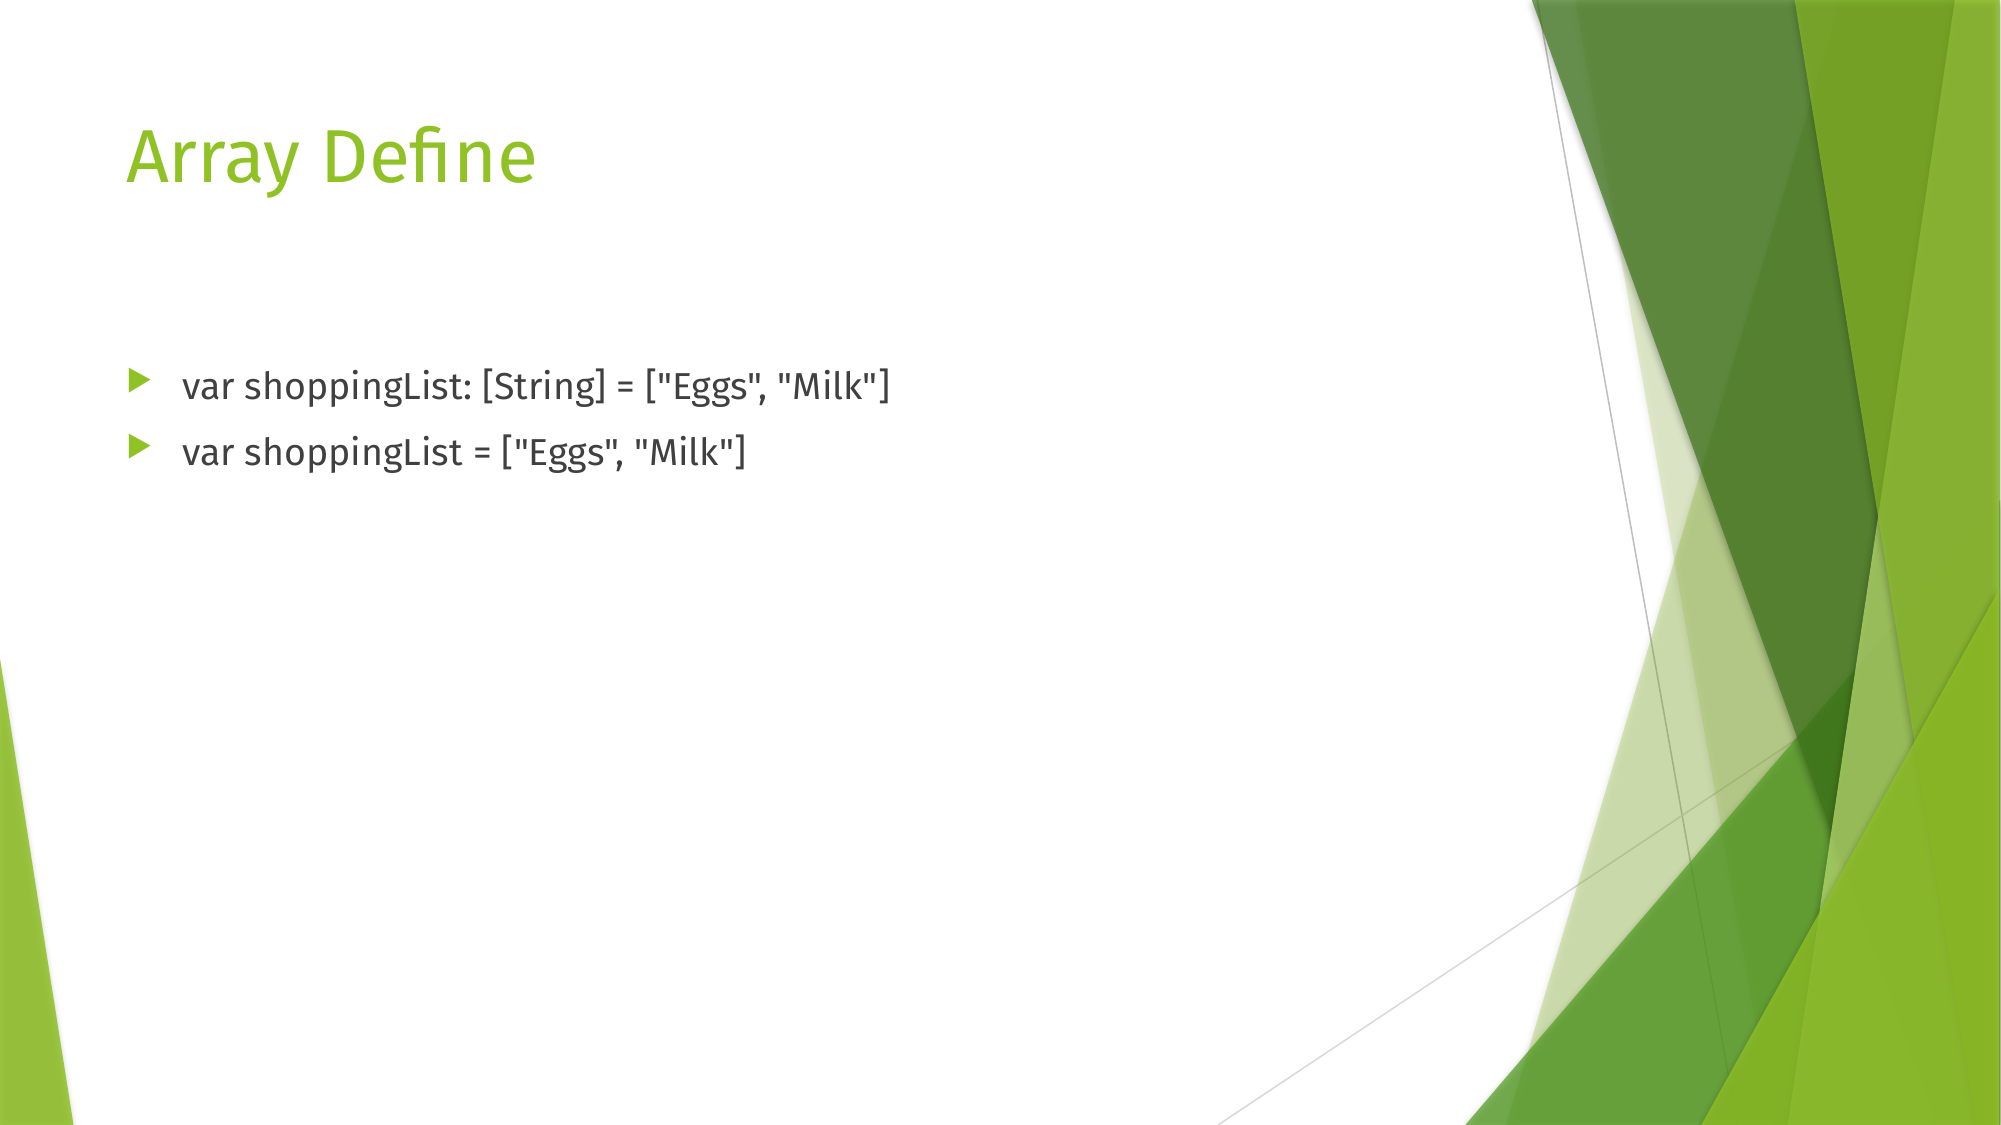

# Array Define
var shoppingList: [String] = ["Eggs", "Milk"]
var shoppingList = ["Eggs", "Milk"]